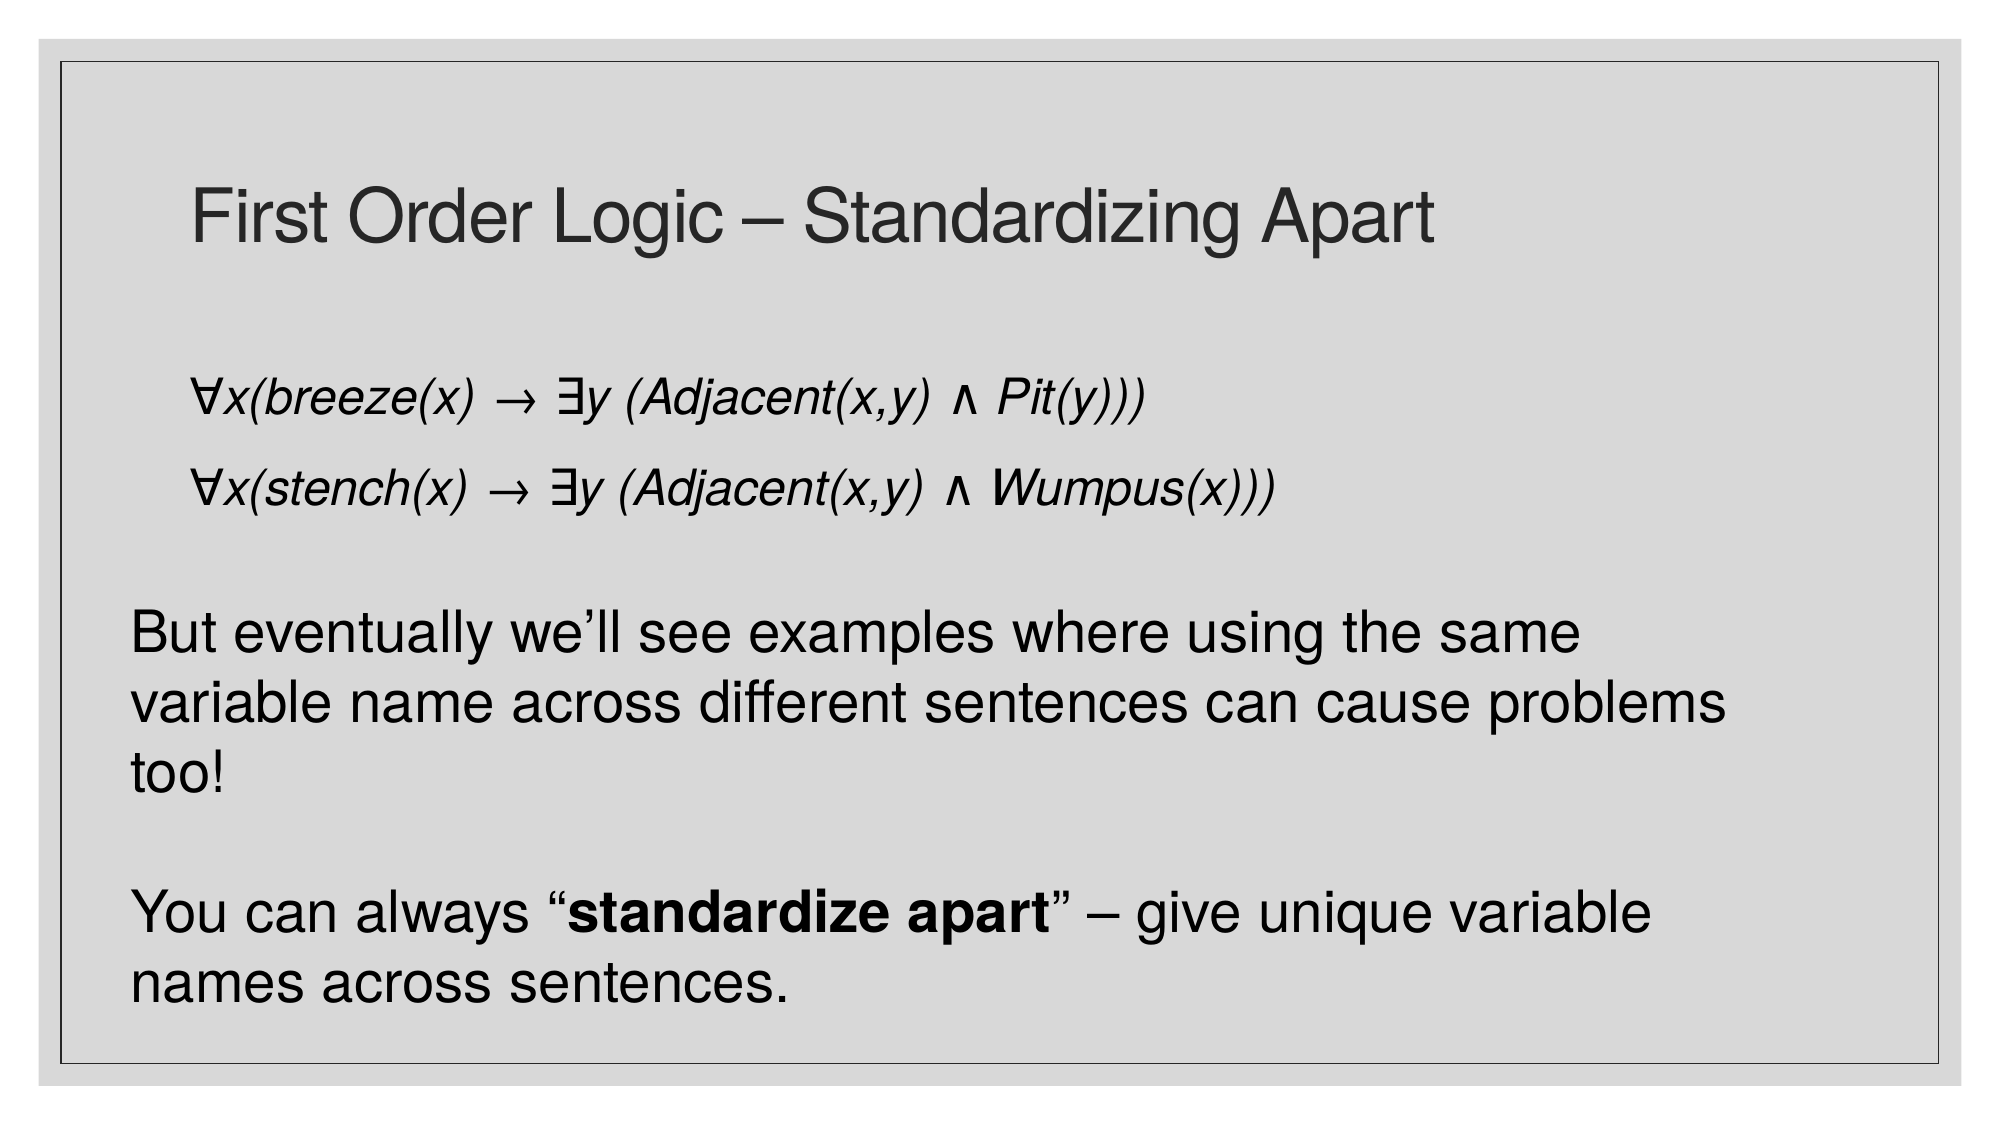

# First Order Logic – Standardizing Apart
∀x(breeze(x) → ∃y (Adjacent(x,y) ∧ Pit(y)))
∀x(stench(x) → ∃y (Adjacent(x,y) ∧ Wumpus(x)))

But eventually we’ll see examples where using the same variable name across different sentences can cause problems too!

You can always “standardize apart” – give unique variable names across sentences.